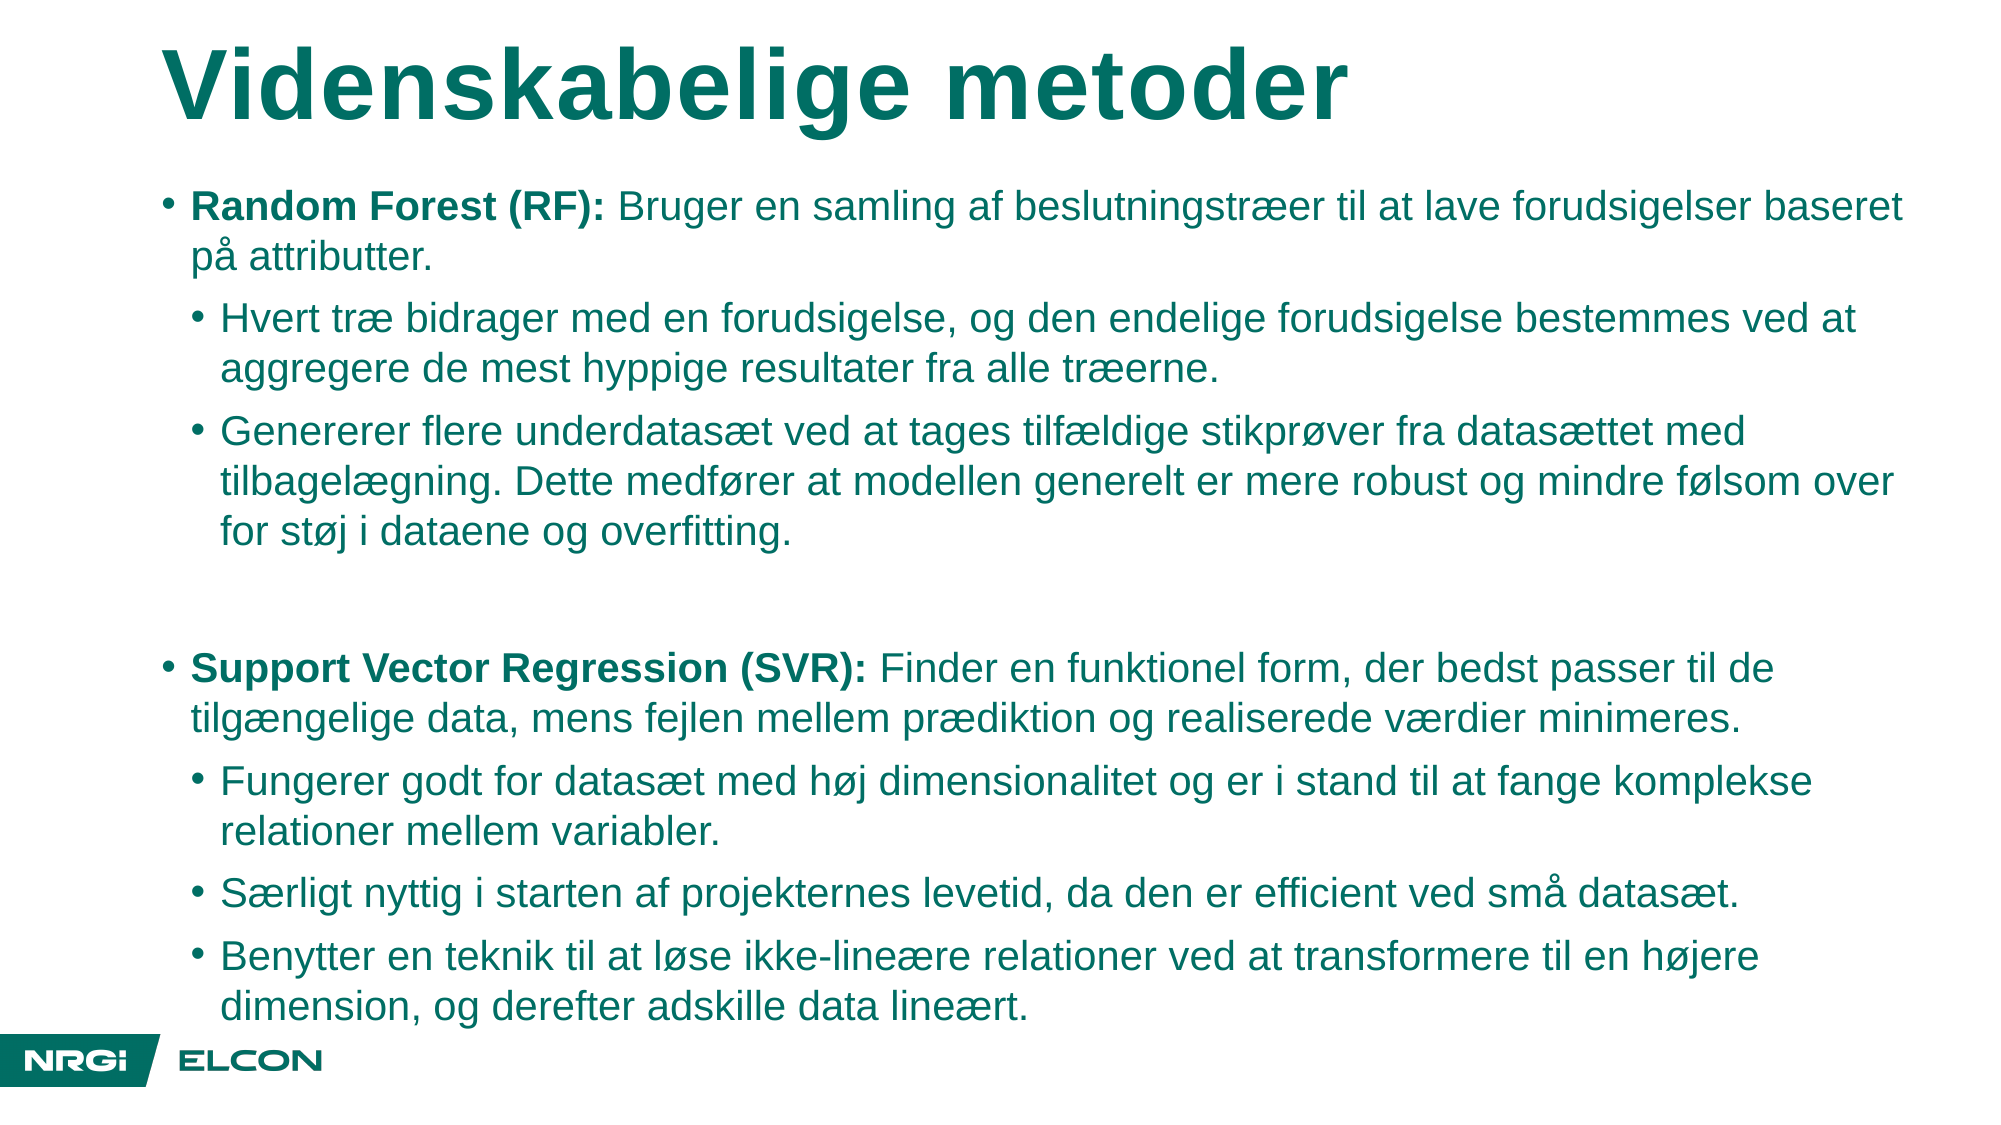

# Videnskabelige metoder
Random Forest (RF): Bruger en samling af beslutningstræer til at lave forudsigelser baseret på attributter.
Hvert træ bidrager med en forudsigelse, og den endelige forudsigelse bestemmes ved at aggregere de mest hyppige resultater fra alle træerne.
Genererer flere underdatasæt ved at tages tilfældige stikprøver fra datasættet med tilbagelægning. Dette medfører at modellen generelt er mere robust og mindre følsom over for støj i dataene og overfitting.

Support Vector Regression (SVR): Finder en funktionel form, der bedst passer til de tilgængelige data, mens fejlen mellem prædiktion og realiserede værdier minimeres.
Fungerer godt for datasæt med høj dimensionalitet og er i stand til at fange komplekse relationer mellem variabler.
Særligt nyttig i starten af projekternes levetid, da den er efficient ved små datasæt.
Benytter en teknik til at løse ikke-lineære relationer ved at transformere til en højere dimension, og derefter adskille data lineært.